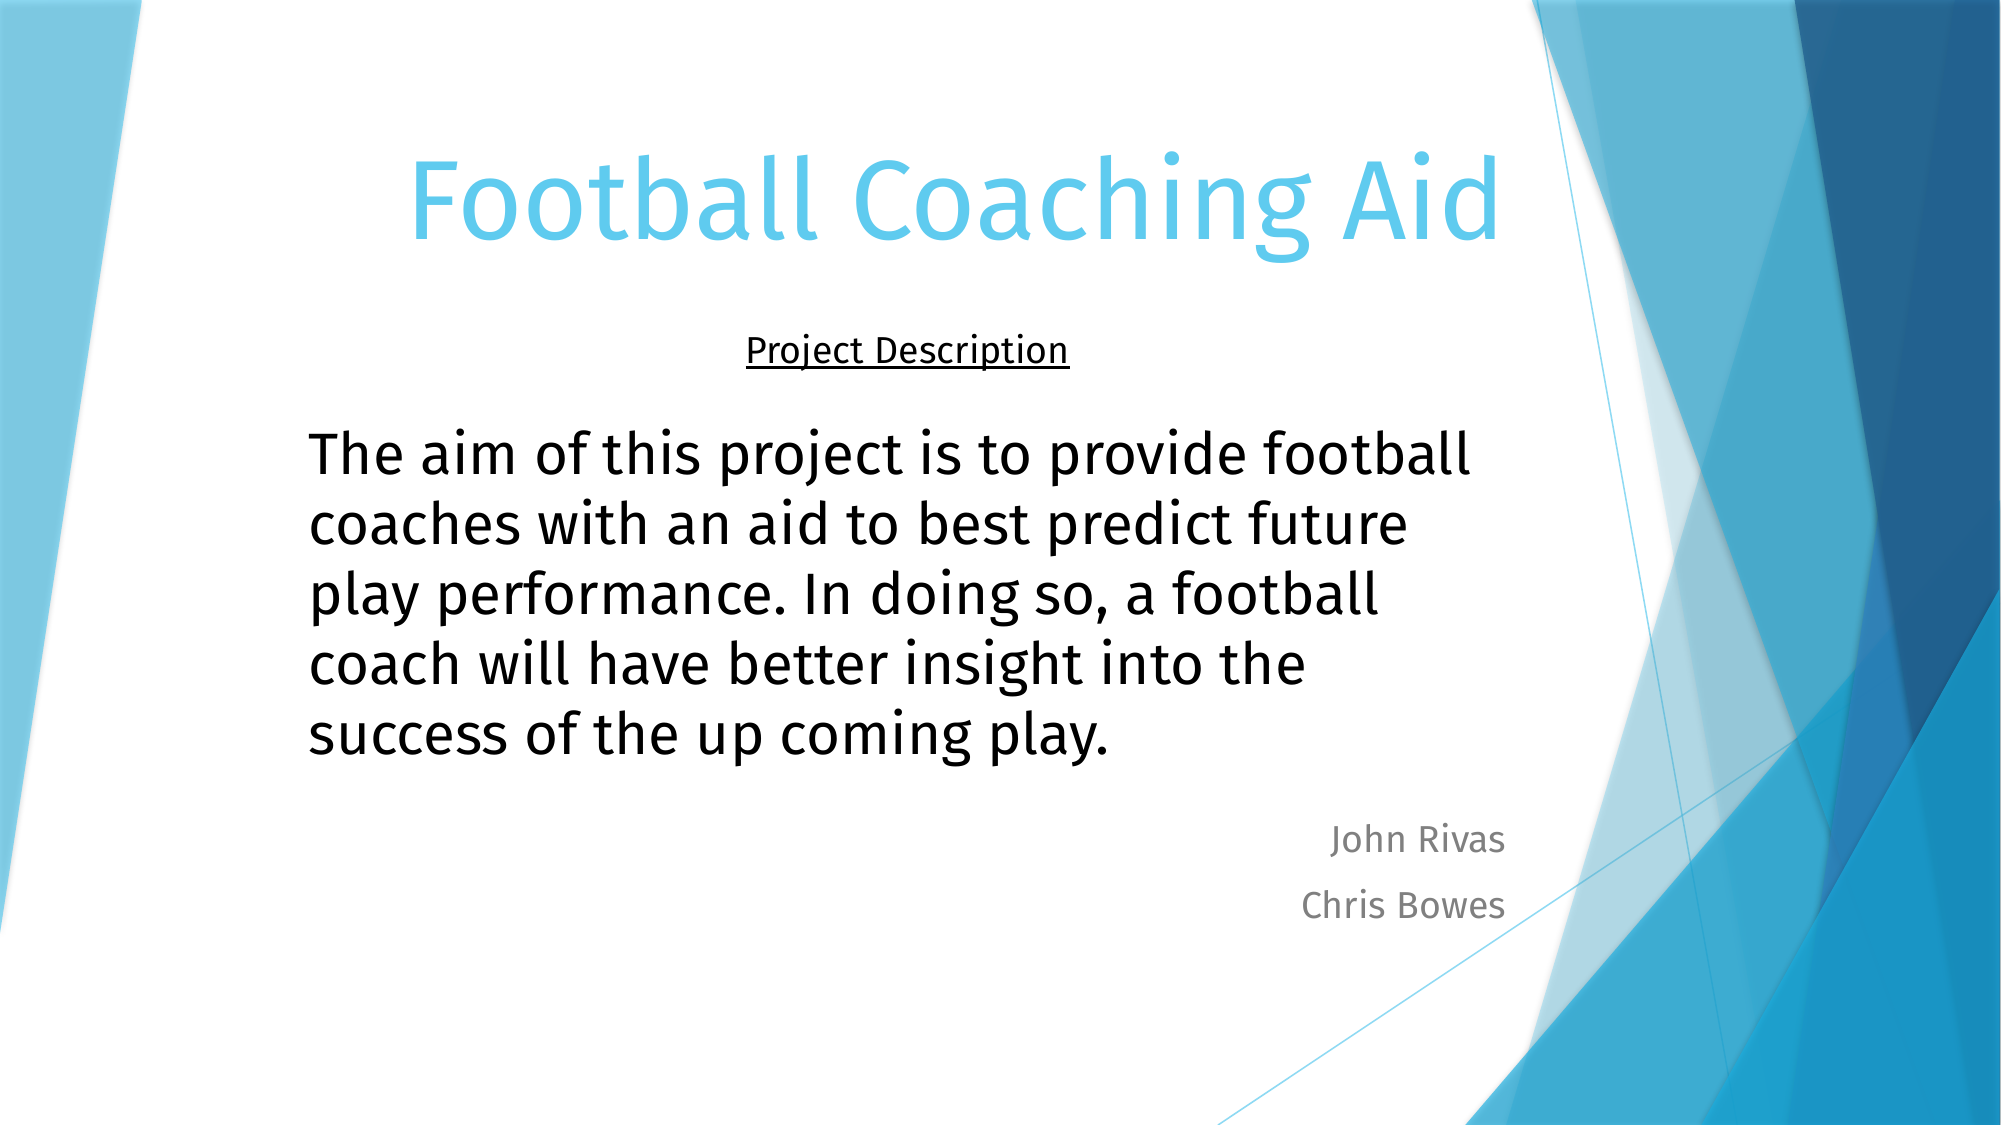

# Football Coaching Aid
	Project Description

	The aim of this project is to provide football coaches with an aid to best predict future play performance. In doing so, a football coach will have better insight into the success of the up coming play.
John Rivas
Chris Bowes